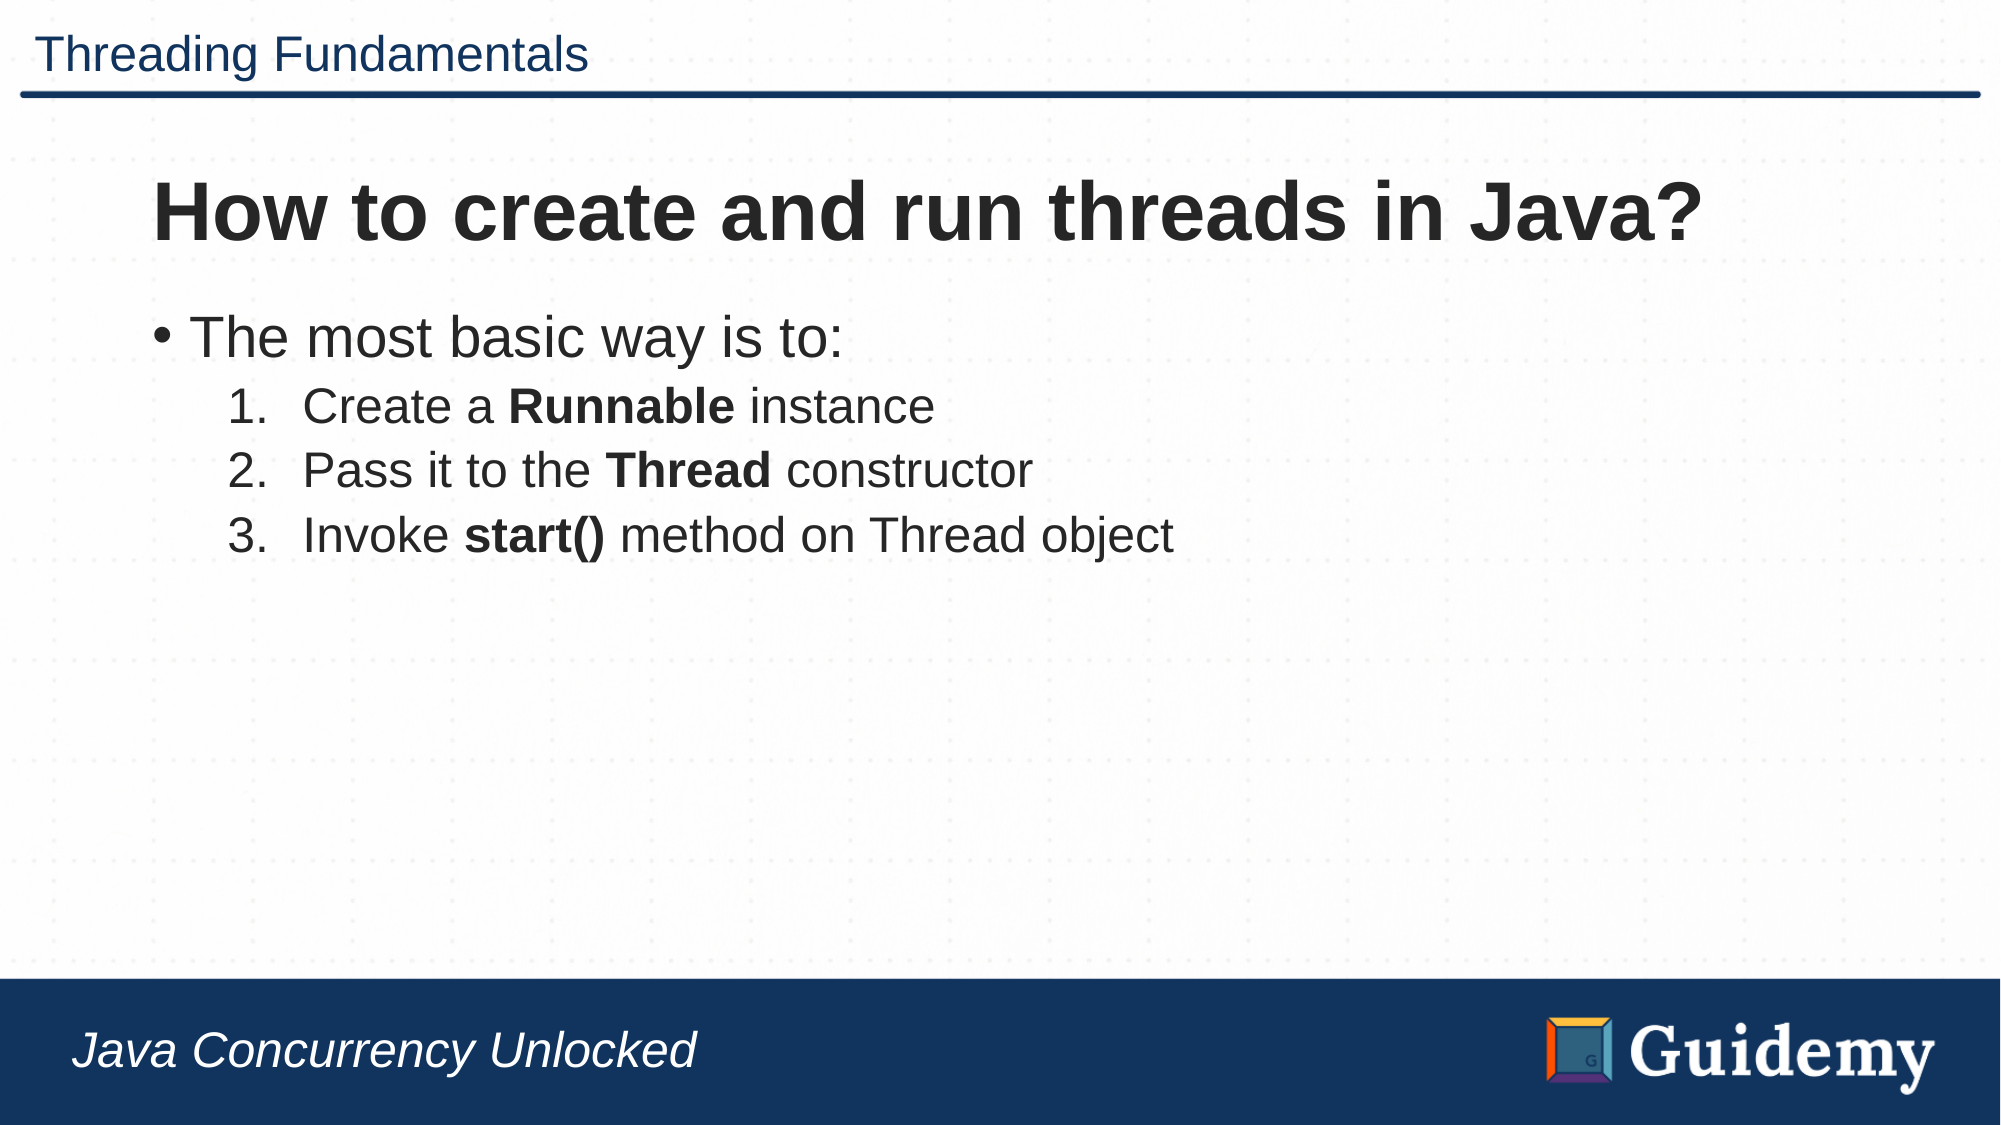

# Threading Fundamentals
How to create and run threads in Java?
The most basic way is to:
Create a Runnable instance
Pass it to the Thread constructor
Invoke start() method on Thread object
Java Concurrency Unlocked